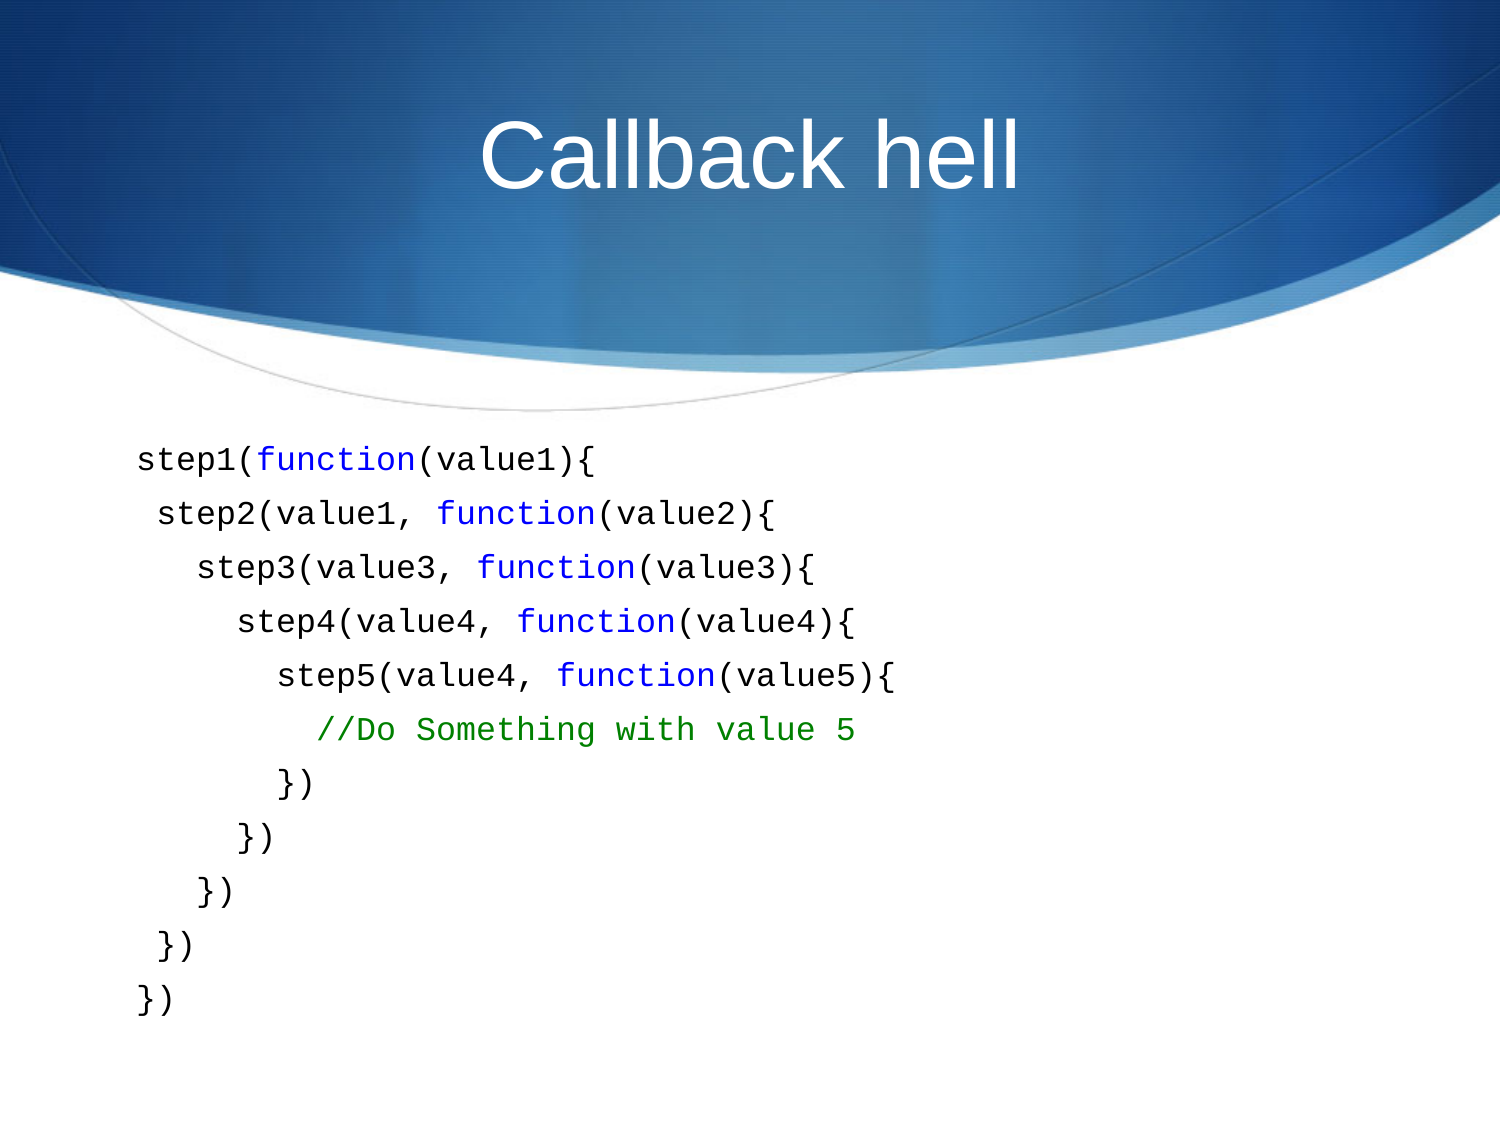

Callback hell
step1(function(value1){
 step2(value1, function(value2){
   step3(value3, function(value3){
     step4(value4, function(value4){
       step5(value4, function(value5){
         //Do Something with value 5
       })
     })
   })
 })
})